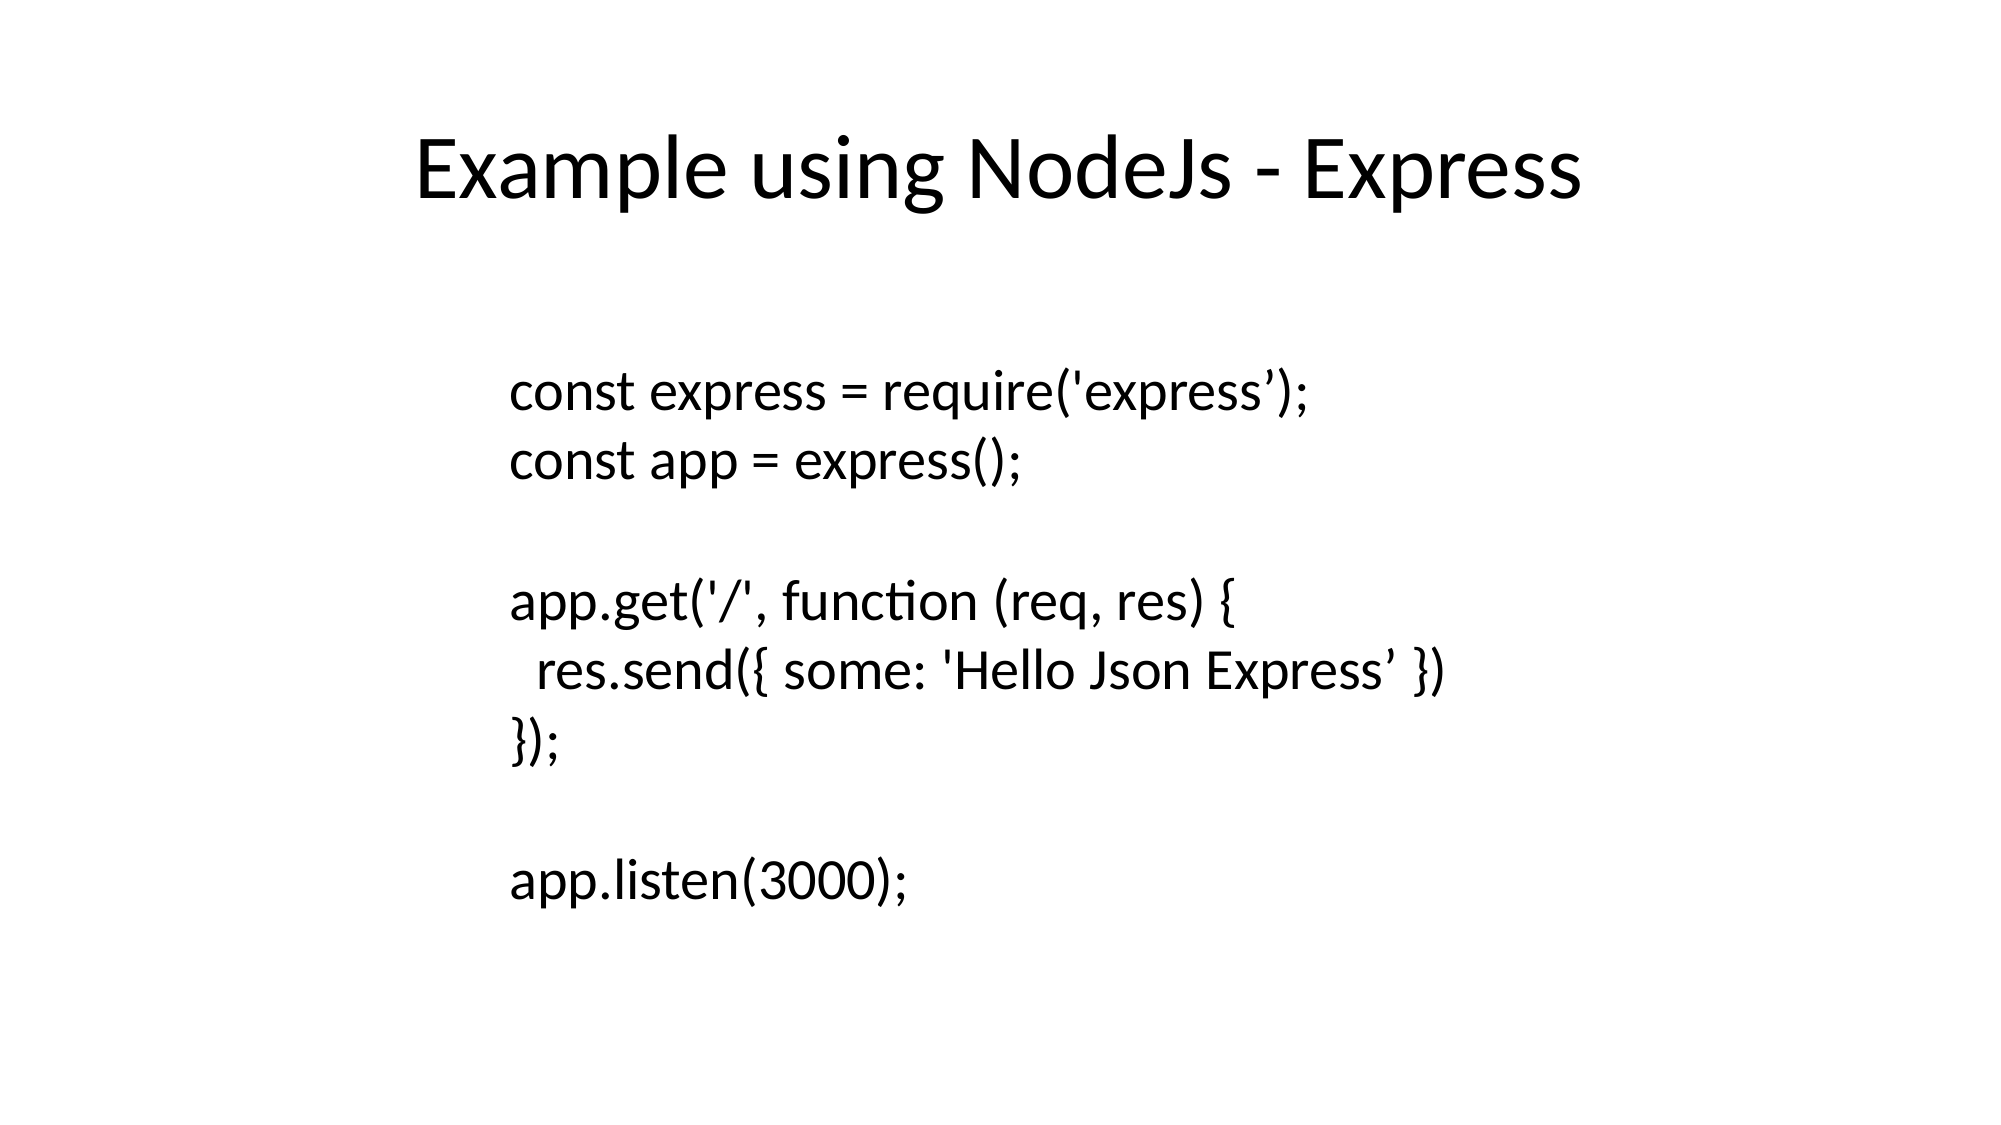

# Example using NodeJs - Express
const express = require('express’);
const app = express();

app.get('/', function (req, res) {
  res.send({ some: 'Hello Json Express’ })
});

app.listen(3000);